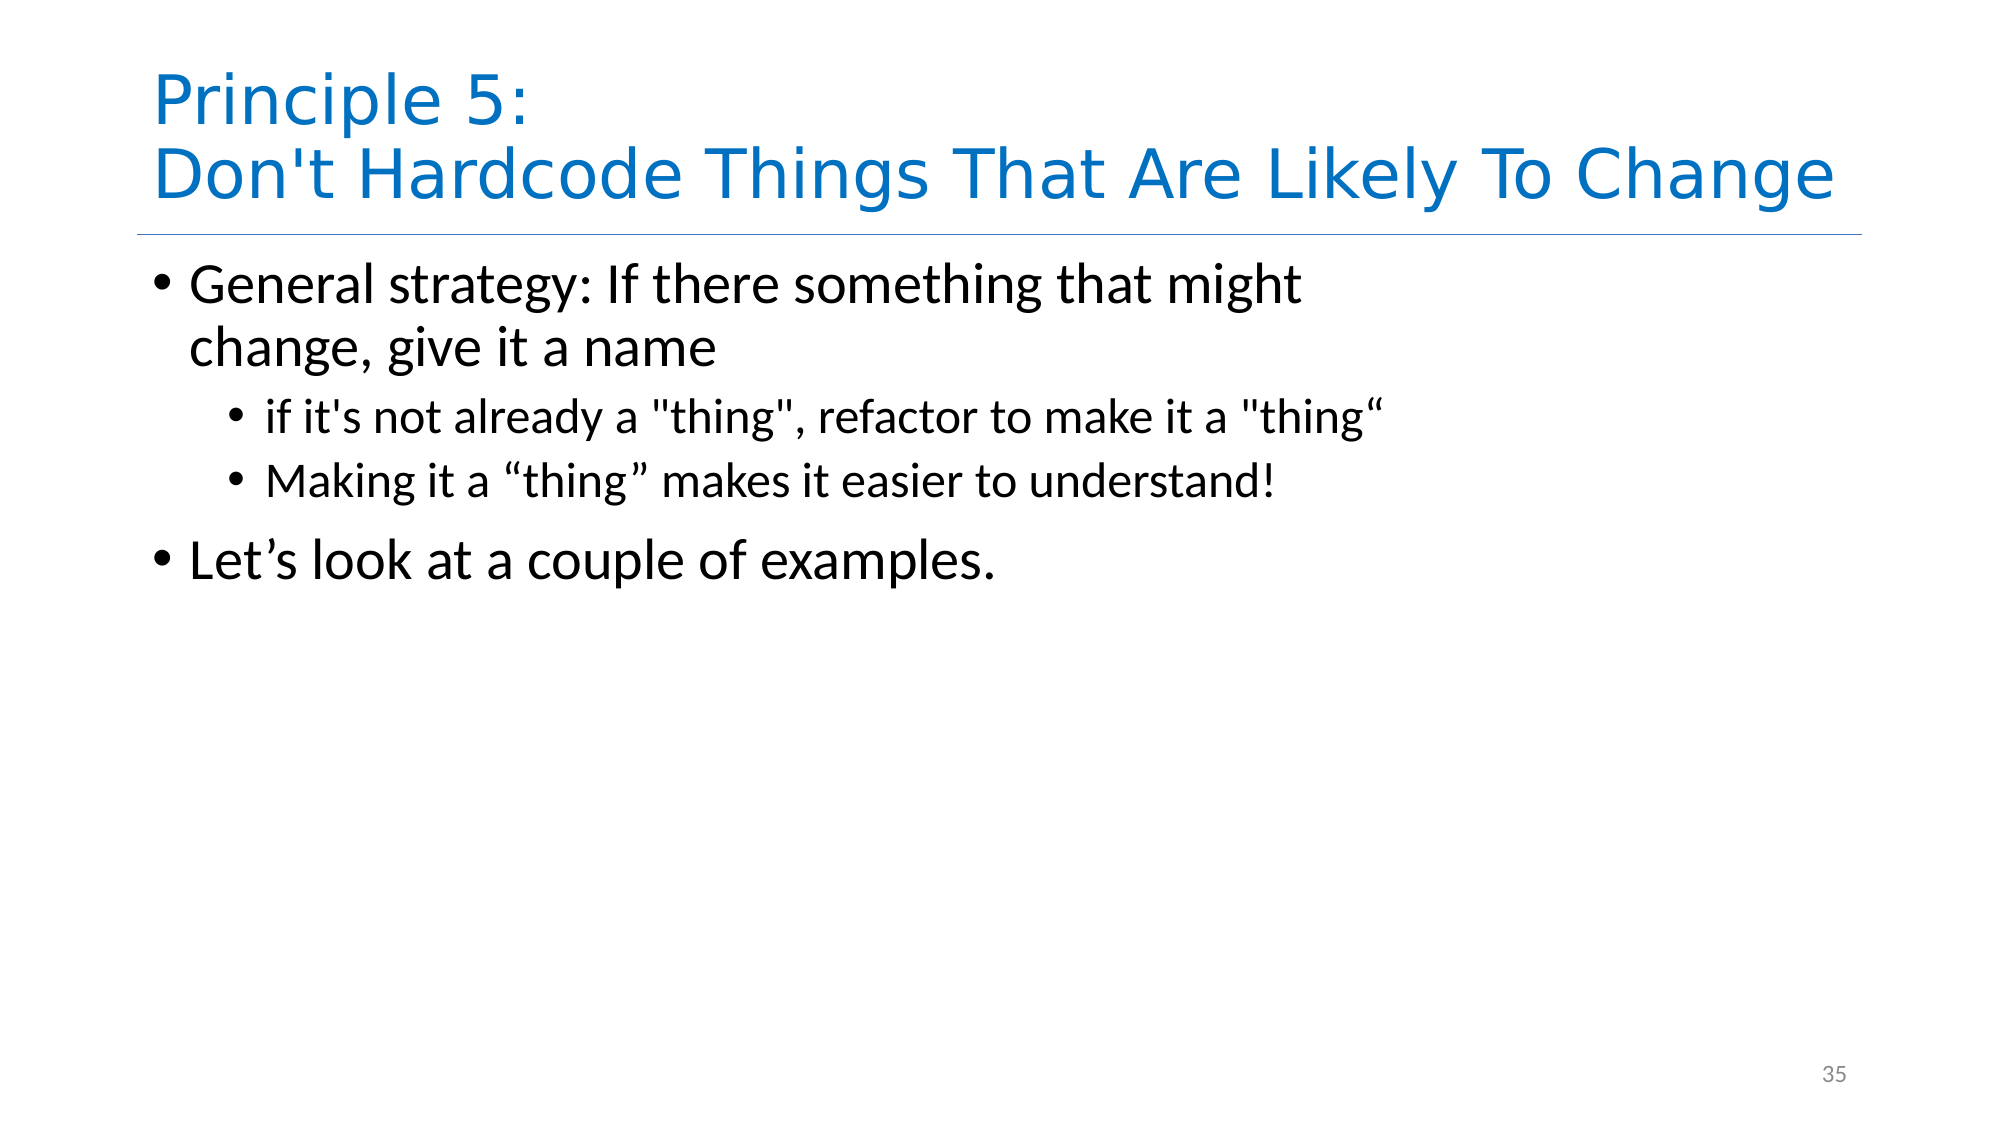

# Principle 5: Don't Hardcode Things That Are Likely To Change
General strategy: If there something that might change, give it a name
if it's not already a "thing", refactor to make it a "thing“
Making it a “thing” makes it easier to understand!
Let’s look at a couple of examples.
35